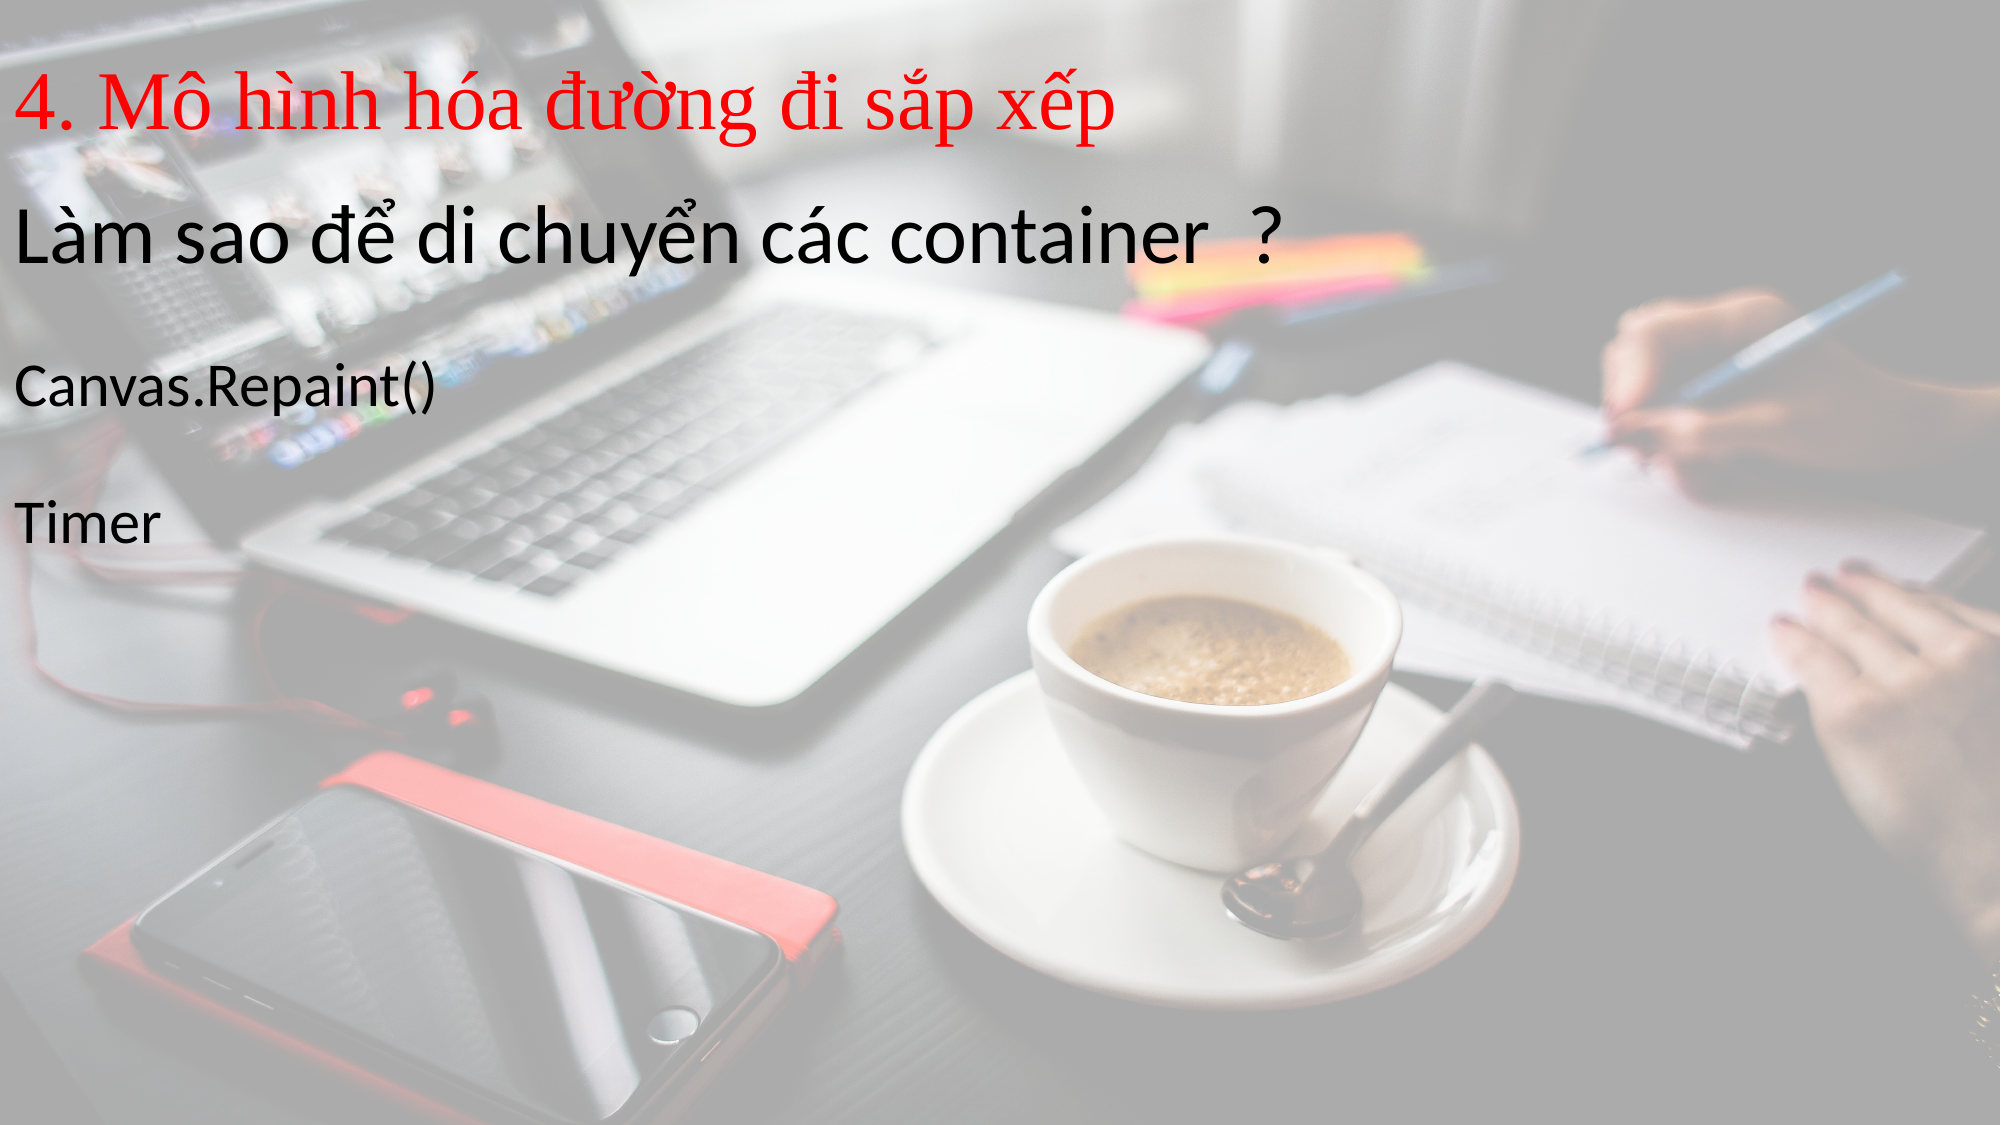

4. Mô hình hóa đường đi sắp xếp
Làm sao để di chuyển các container  ?

Canvas.Repaint()

Timer